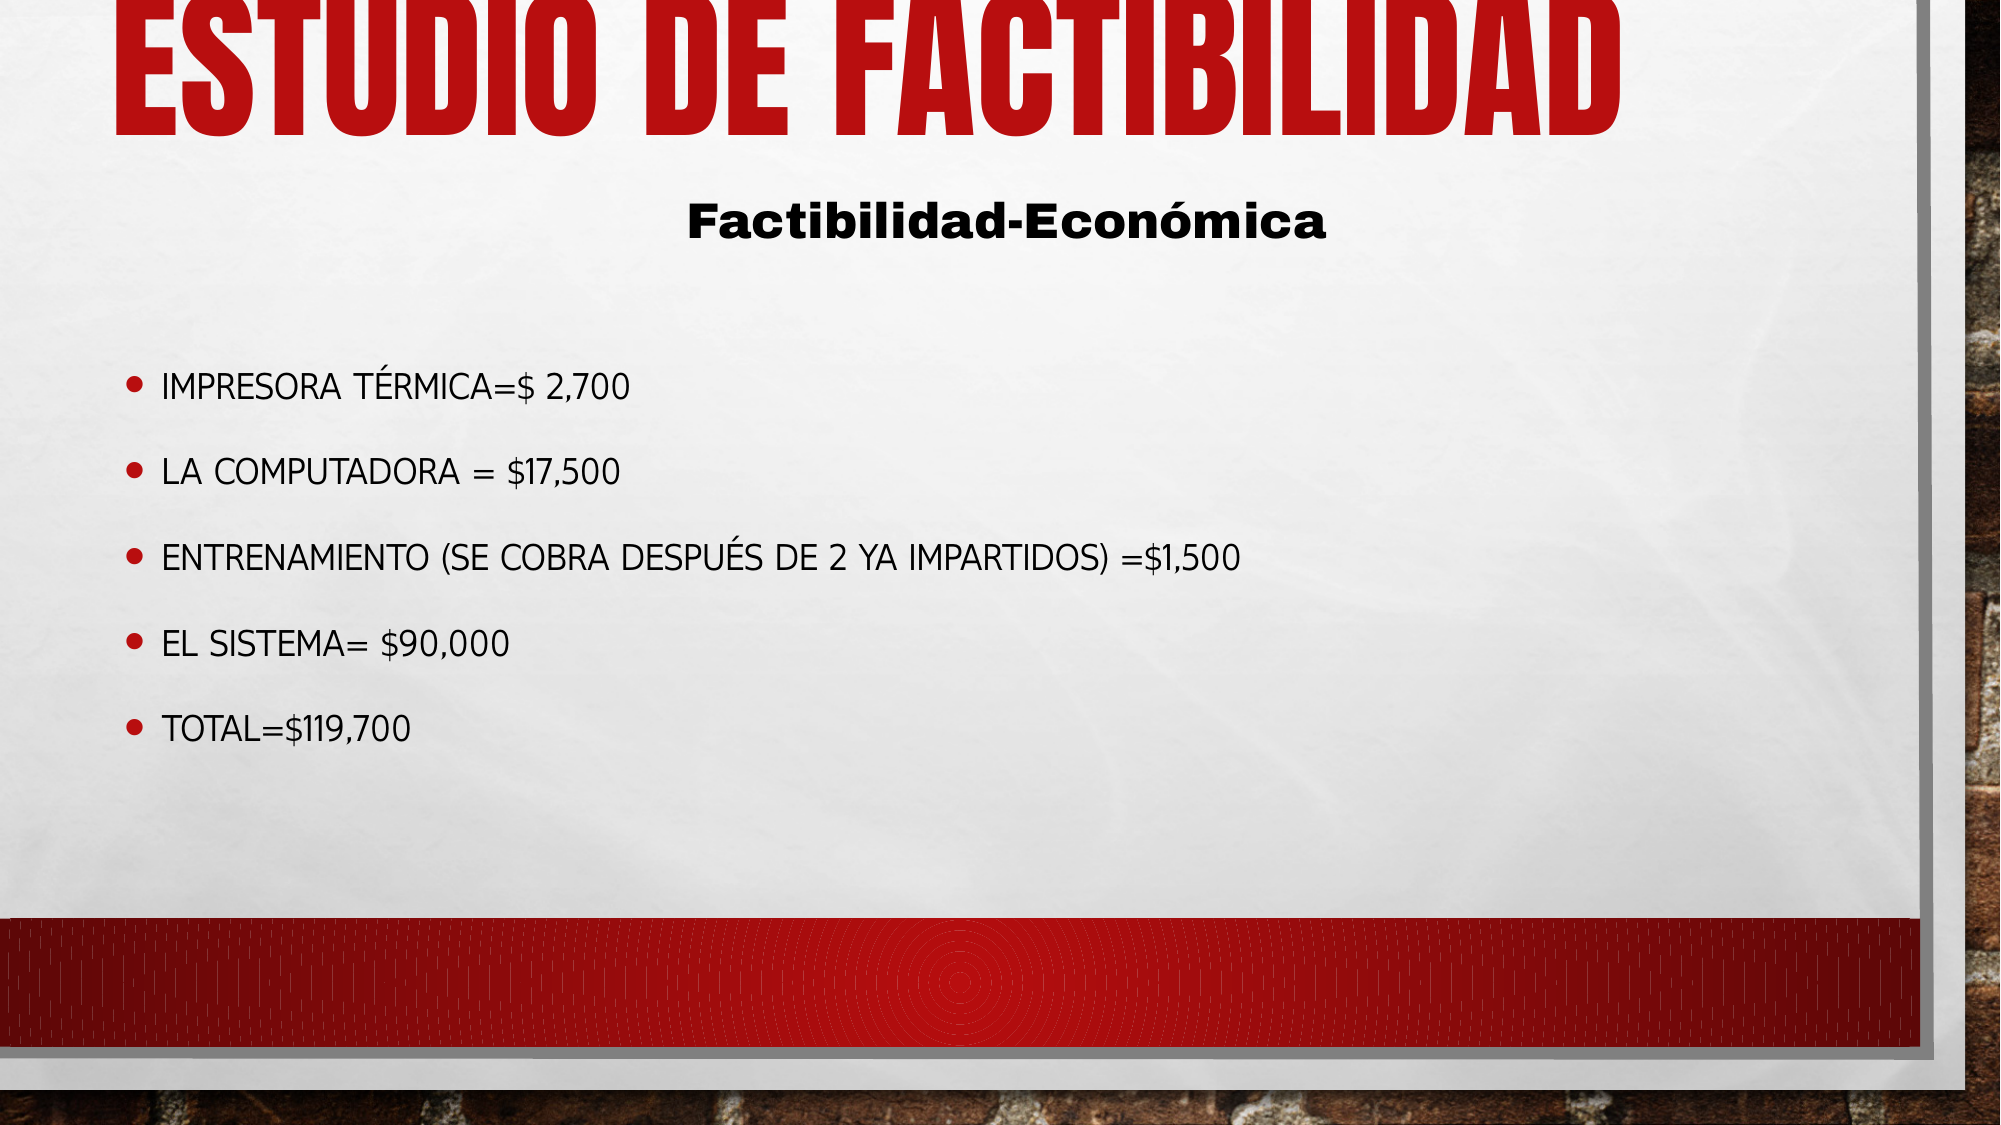

# Estudio de Factibilidad
Factibilidad-Económica

Impresora térmica=$ 2,700
La computadora = $17,500
Entrenamiento (se cobra después de 2 ya impartidos) =$1,500
El sistema= $90,000
Total=$119,700